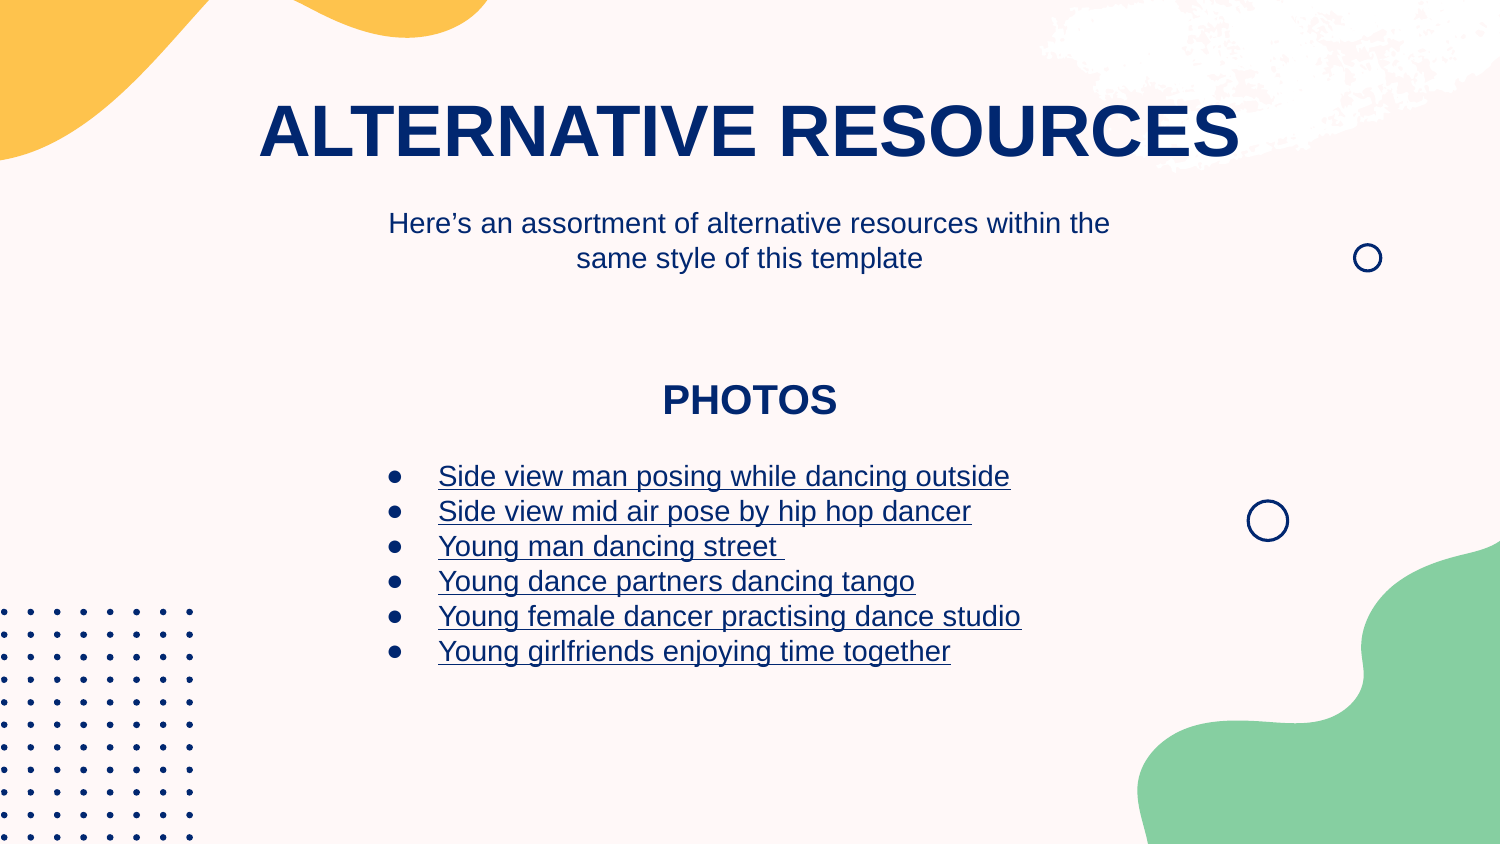

# ALTERNATIVE RESOURCES
Here’s an assortment of alternative resources within the same style of this template

PHOTOS
Side view man posing while dancing outside
Side view mid air pose by hip hop dancer
Young man dancing street
Young dance partners dancing tango
Young female dancer practising dance studio
Young girlfriends enjoying time together